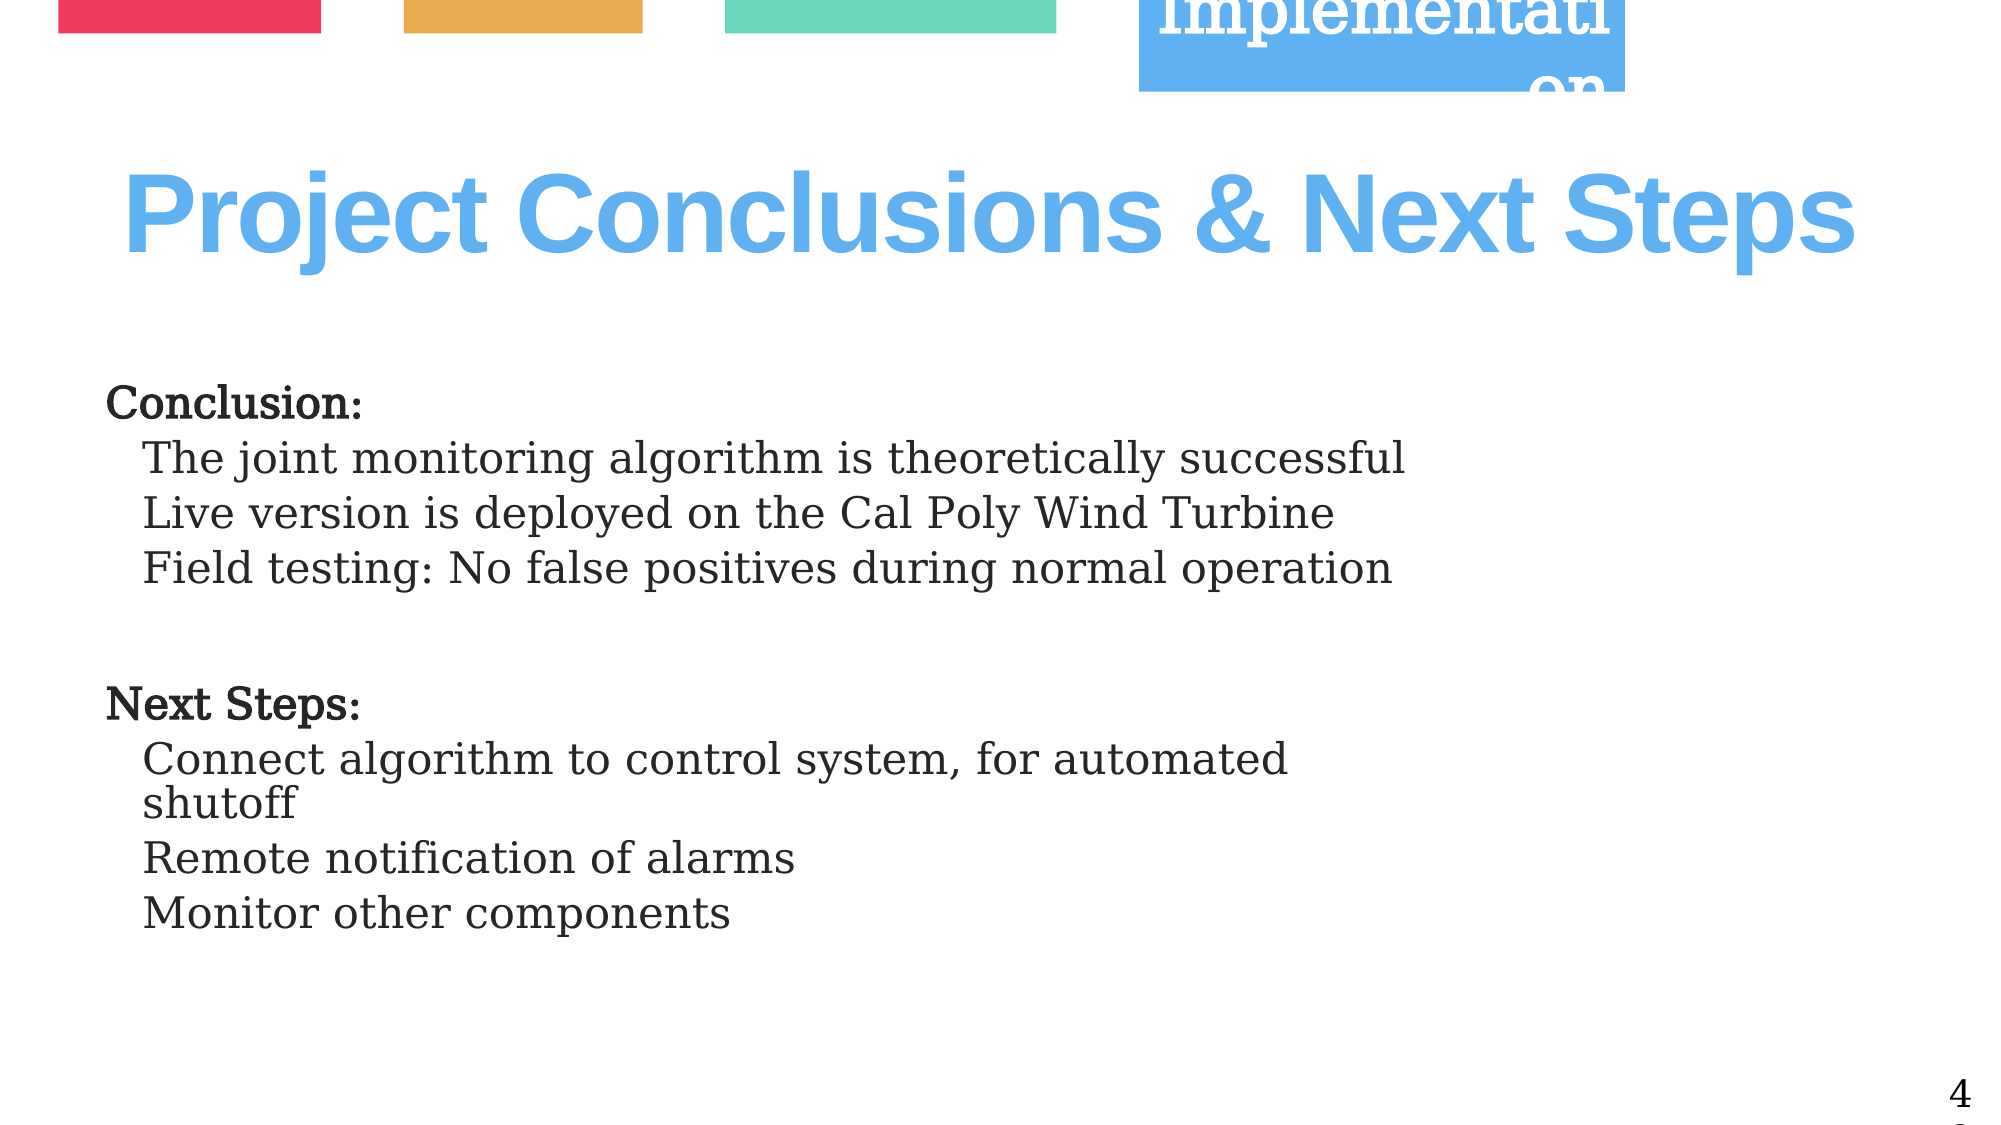

Implementation
# Project Conclusions & Next Steps
Conclusion:
The joint monitoring algorithm is theoretically successful
Live version is deployed on the Cal Poly Wind Turbine
Field testing: No false positives during normal operation

Next Steps:
Connect algorithm to control system, for automated shutoff
Remote notification of alarms
Monitor other components
43